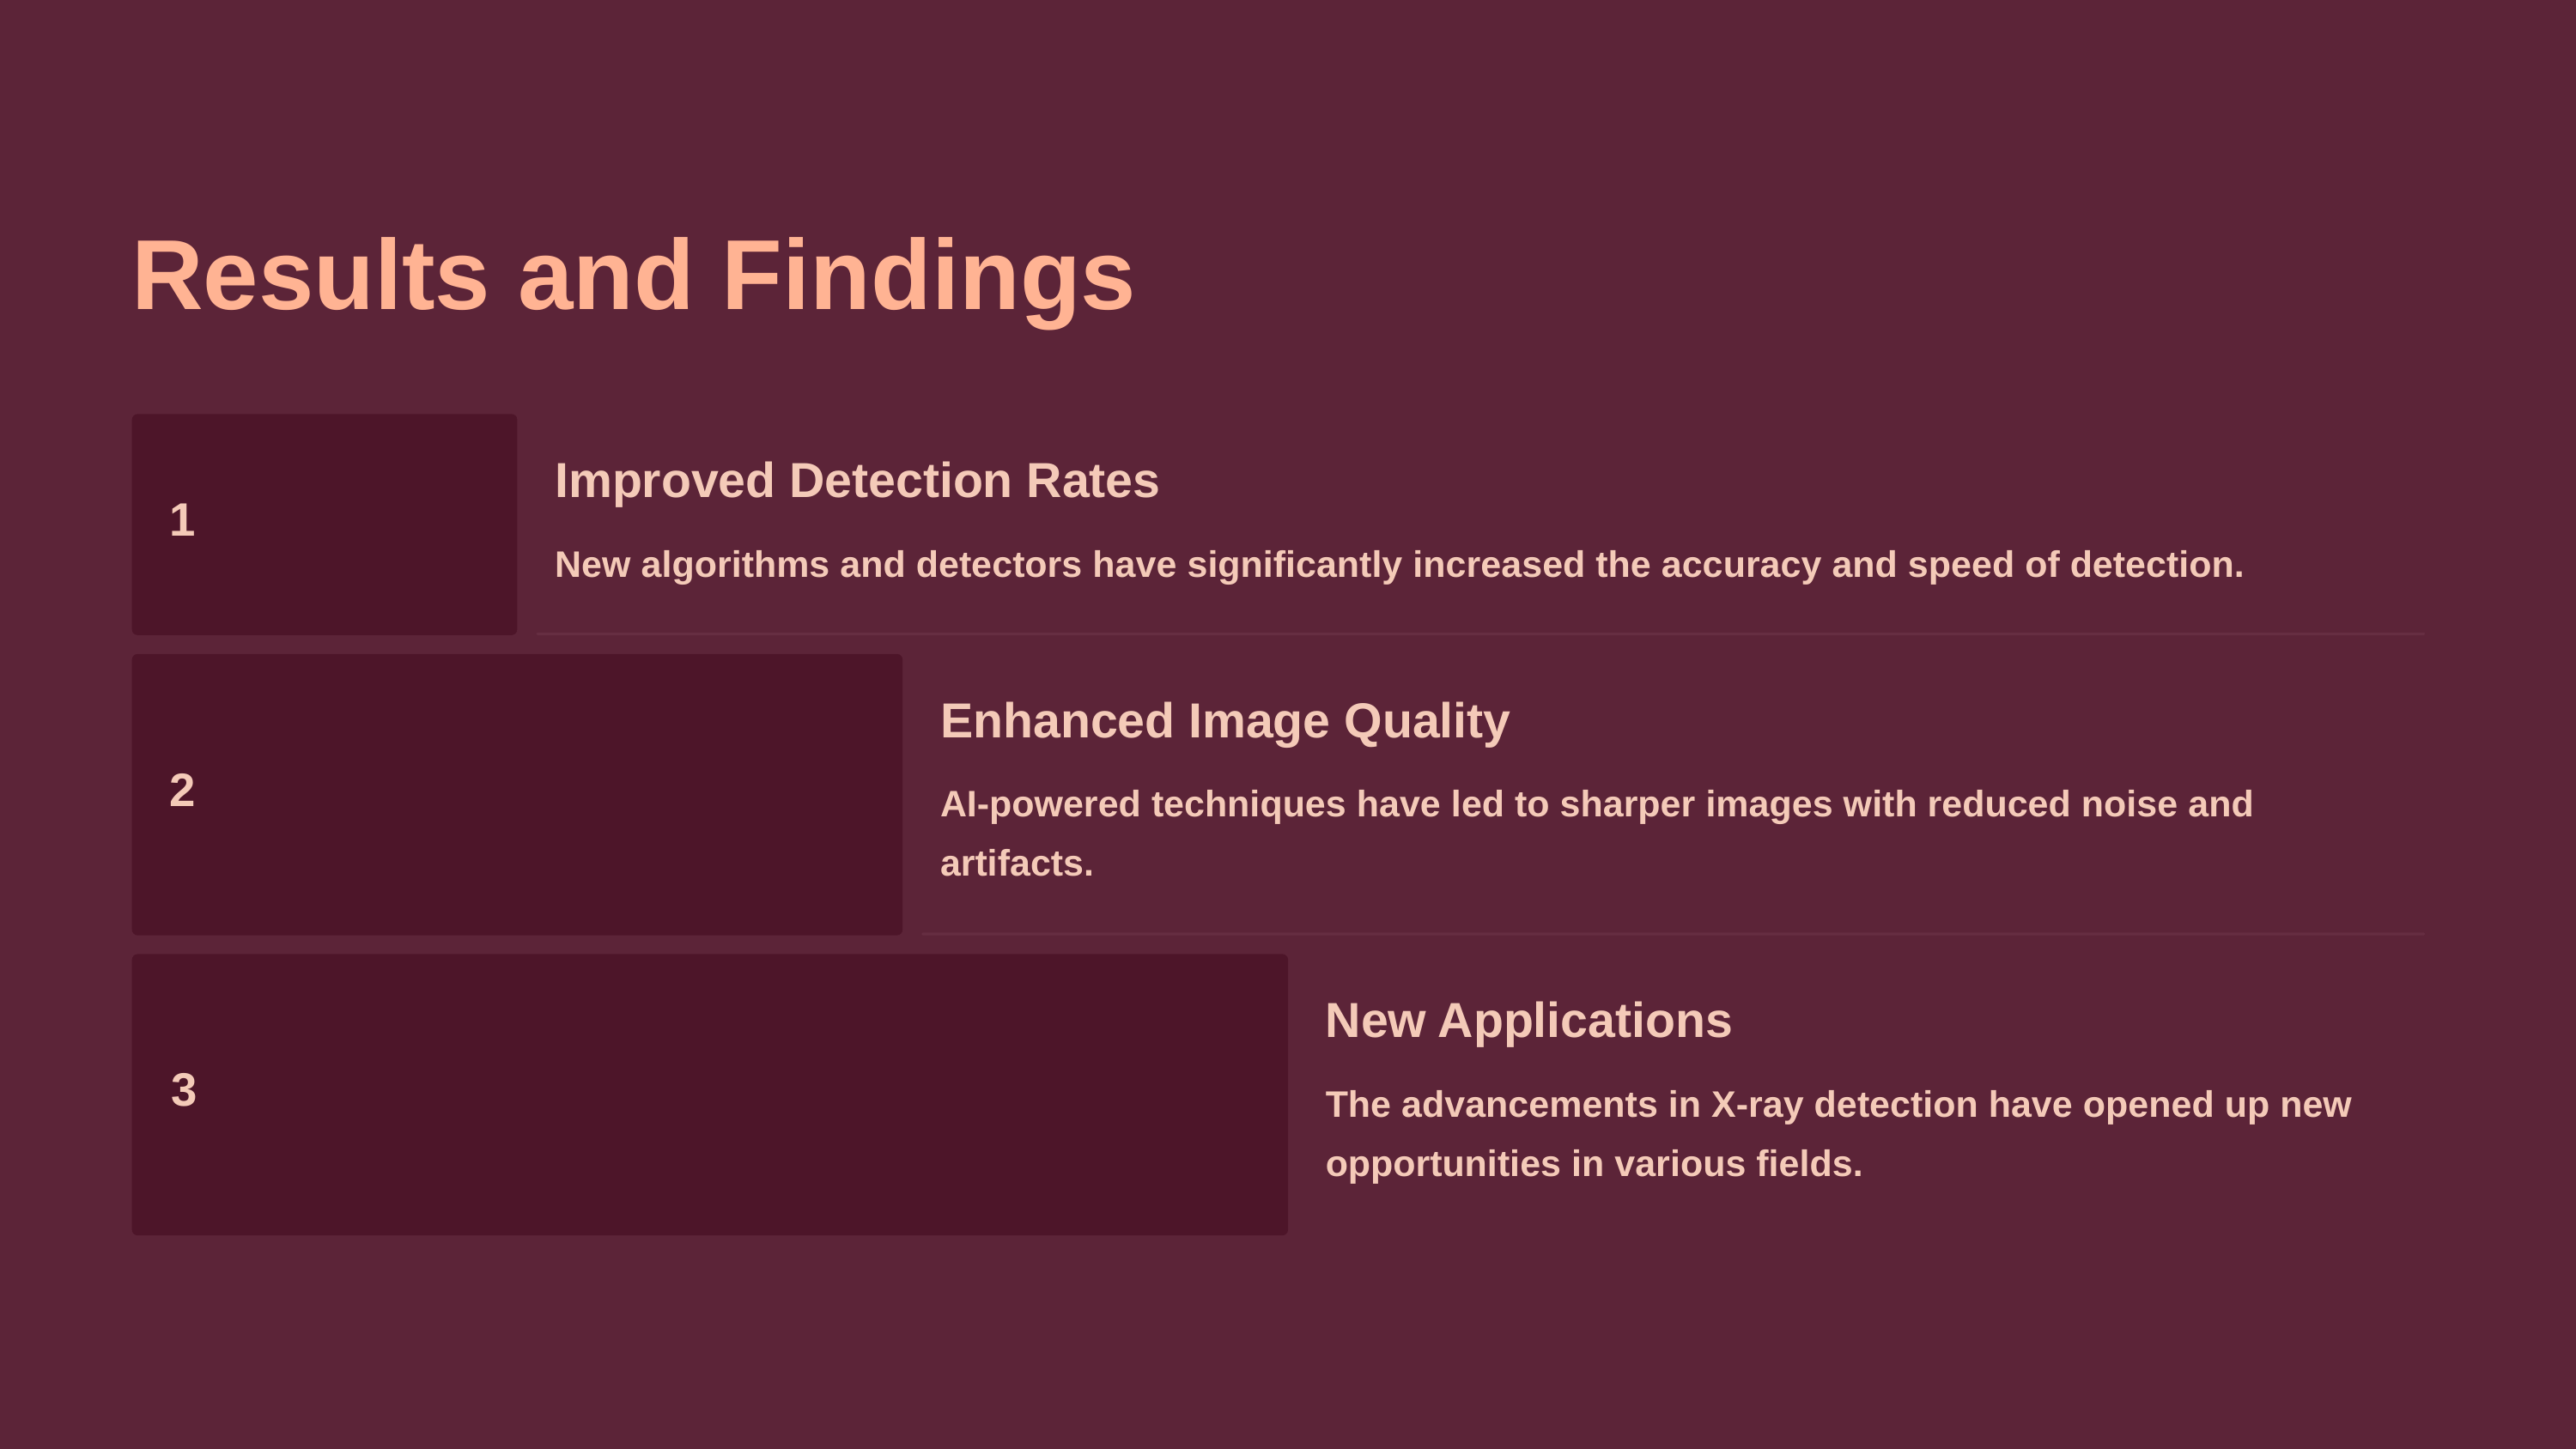

Results and Findings

Improved Detection Rates
1
New algorithms and detectors have significantly increased the accuracy and speed of detection.

Enhanced Image Quality
2
AI-powered techniques have led to sharper images with reduced noise and artifacts.

New Applications
3
The advancements in X-ray detection have opened up new opportunities in various fields.